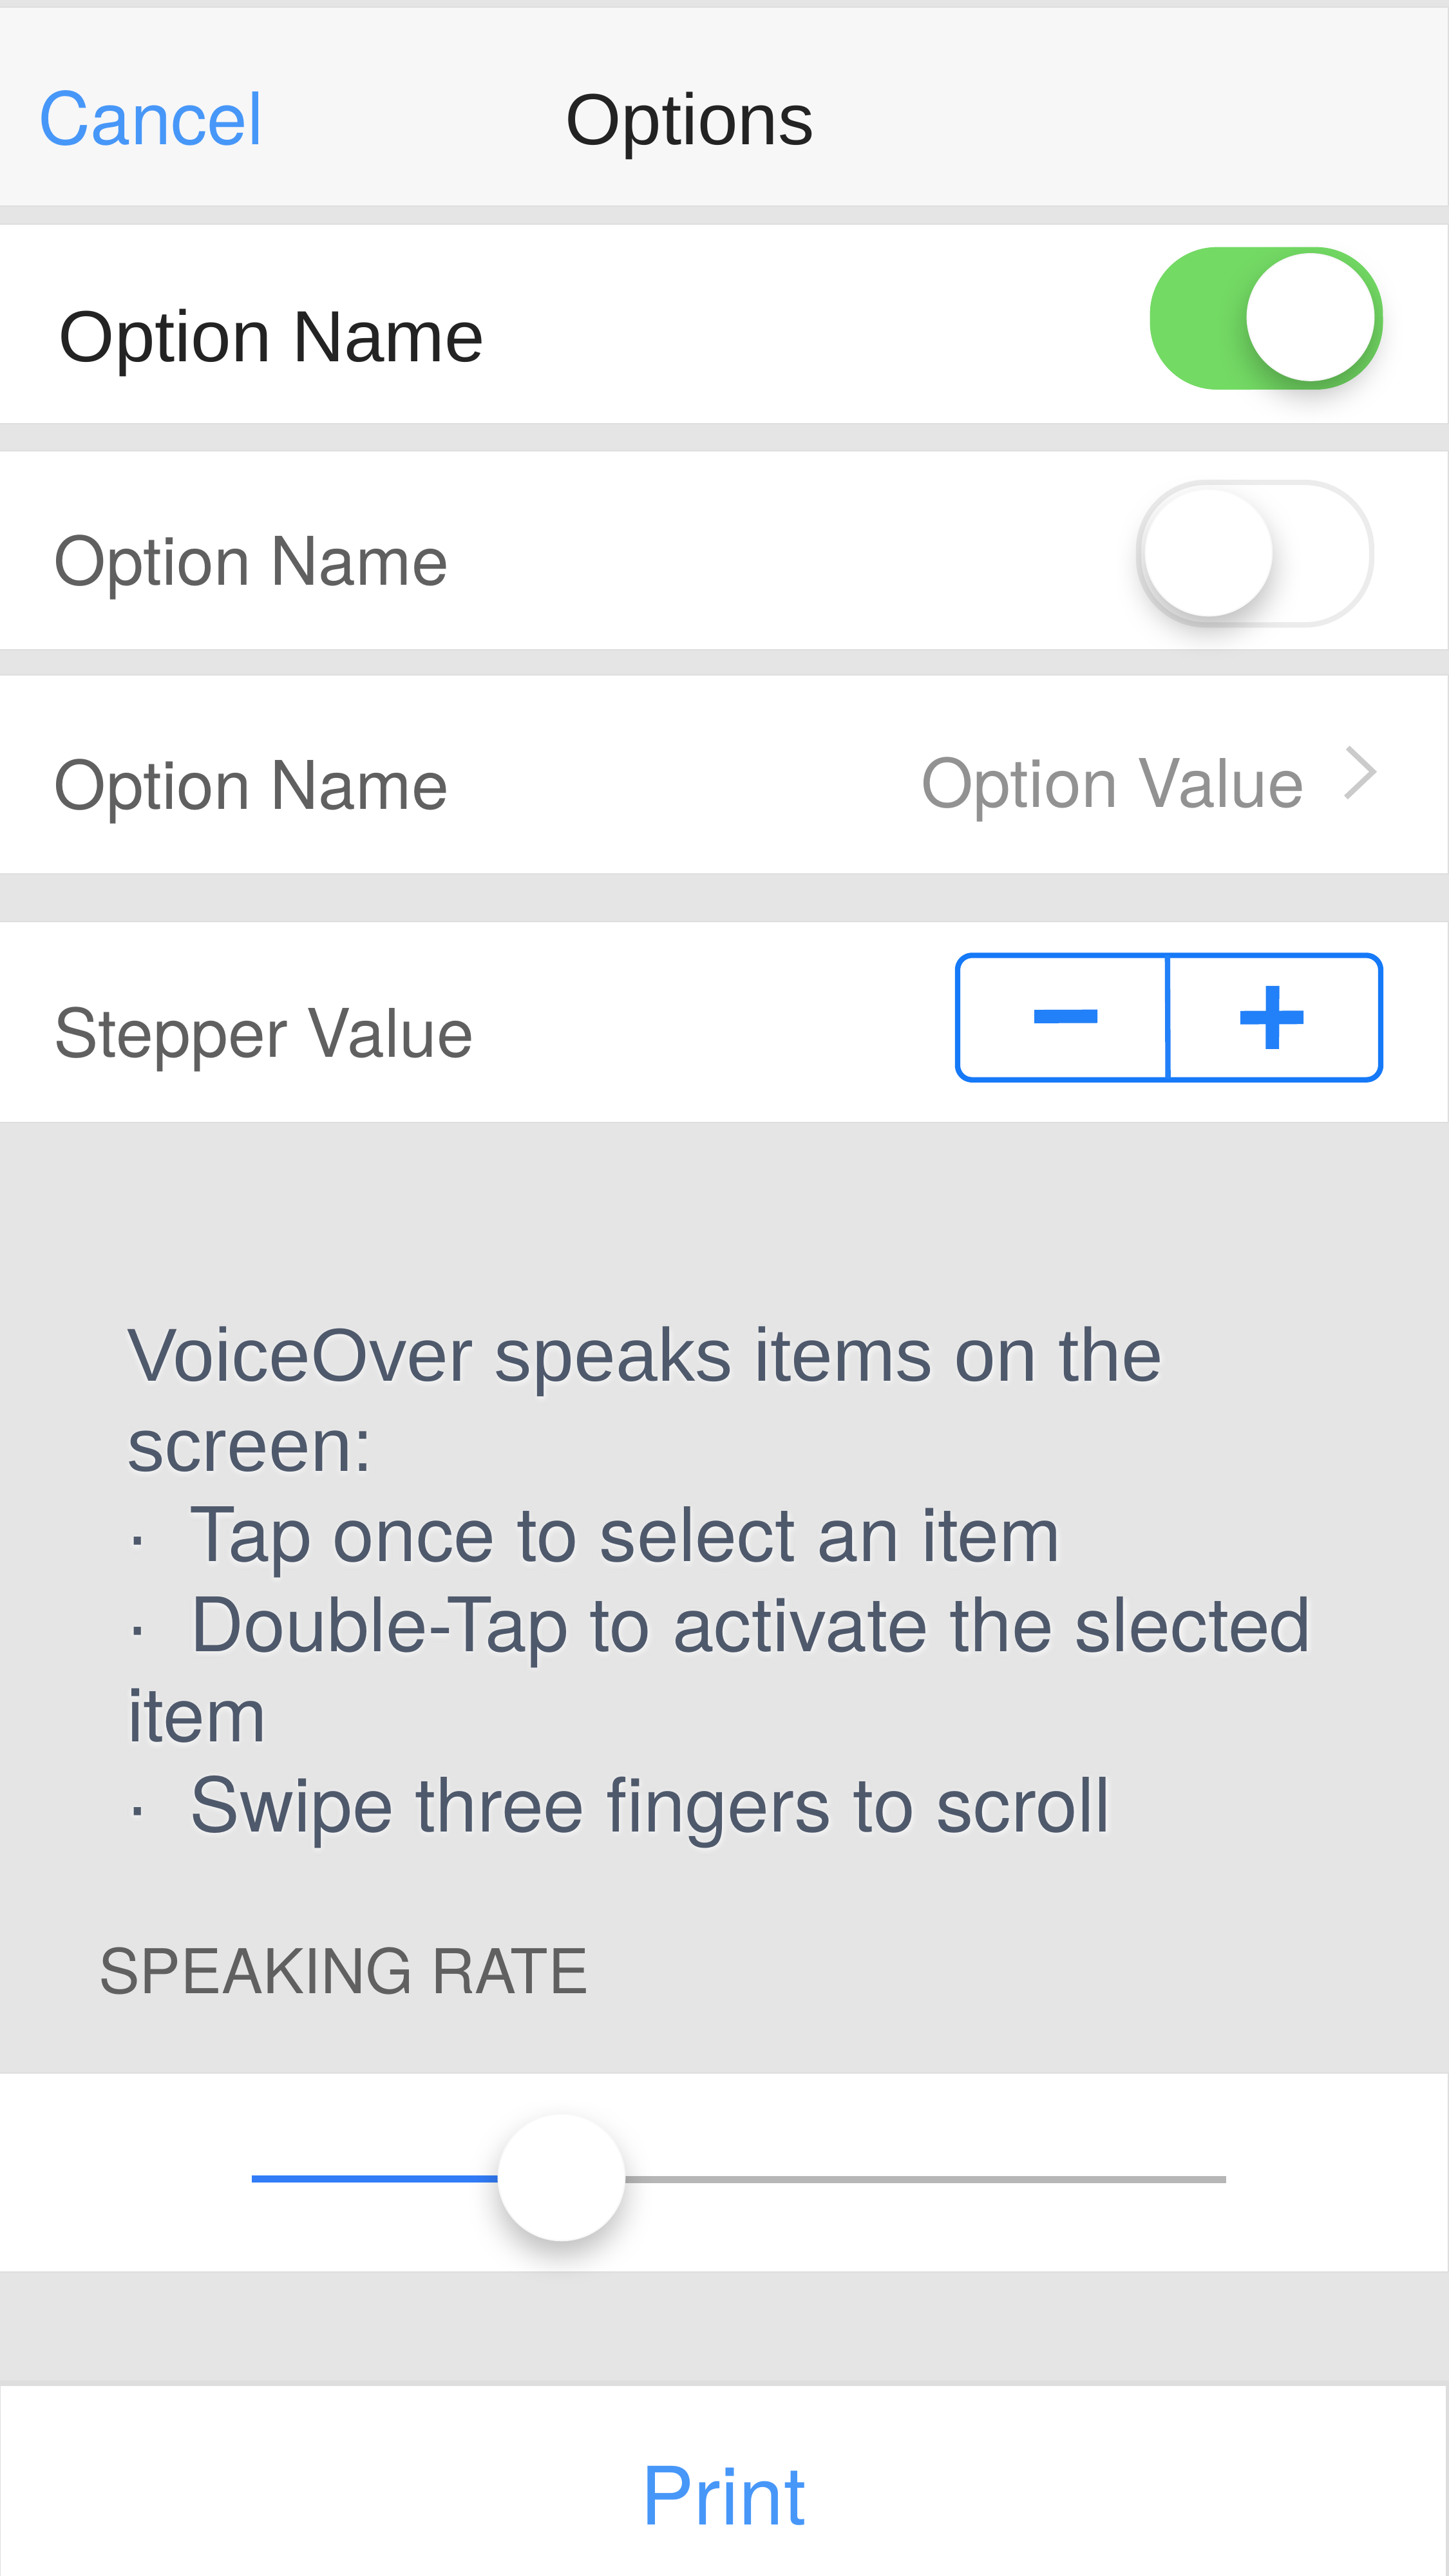

Cancel               Options
   Option Name

   Option Name

   Option Name

Option Value
   Stepper Value

VoiceOver speaks items on the
screen:
∙  Tap once to select an item
∙  Double-Tap to activate the slected
item
∙  Swipe three fingers to scroll
SPEAKING RATE

Print